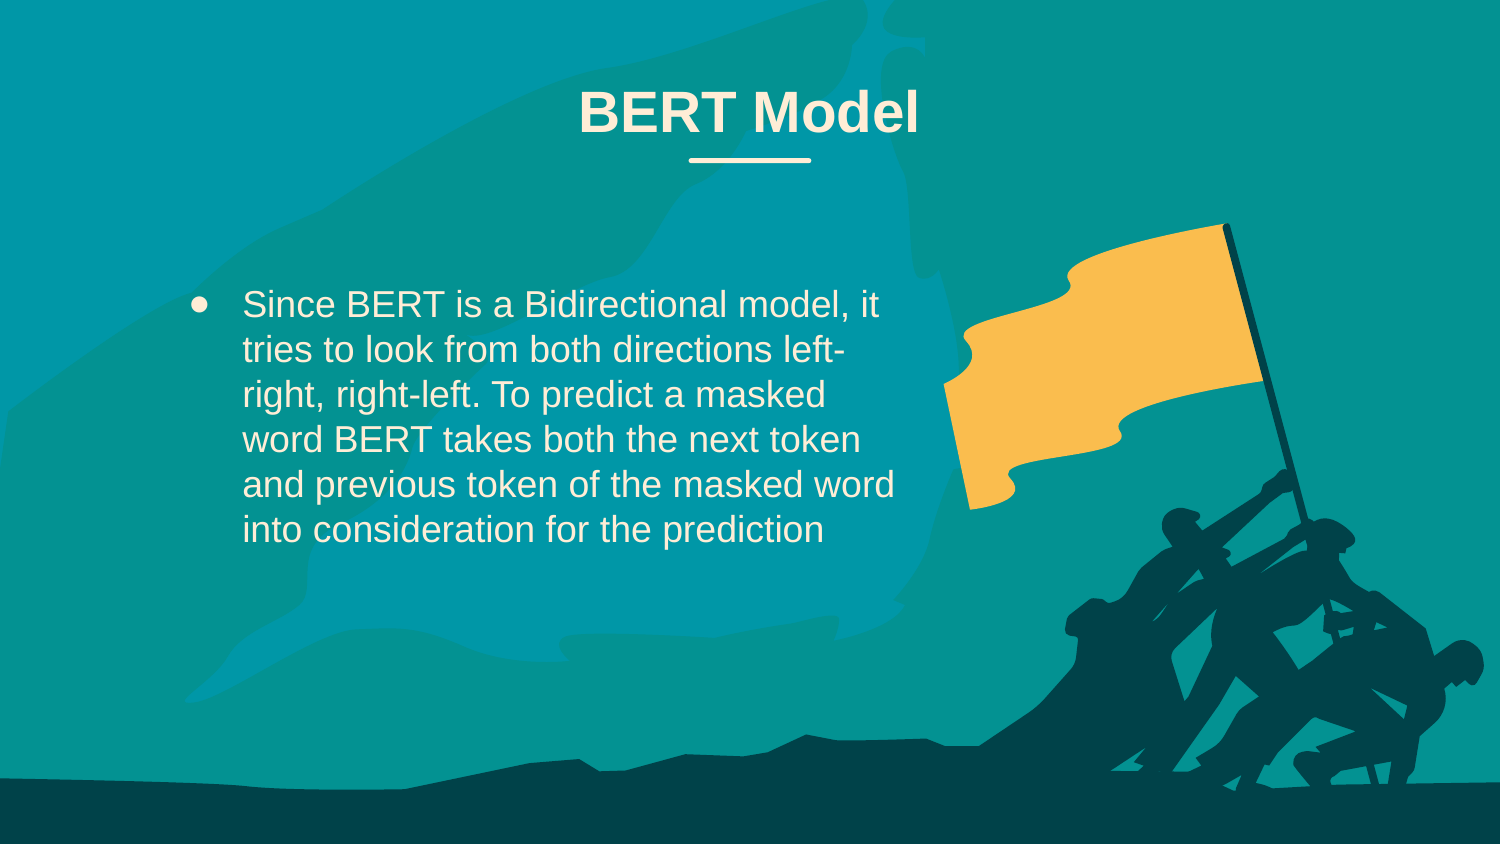

# BERT Model

Since BERT is a Bidirectional model, it tries to look from both directions left-right, right-left. To predict a masked word BERT takes both the next token and previous token of the masked word into consideration for the prediction